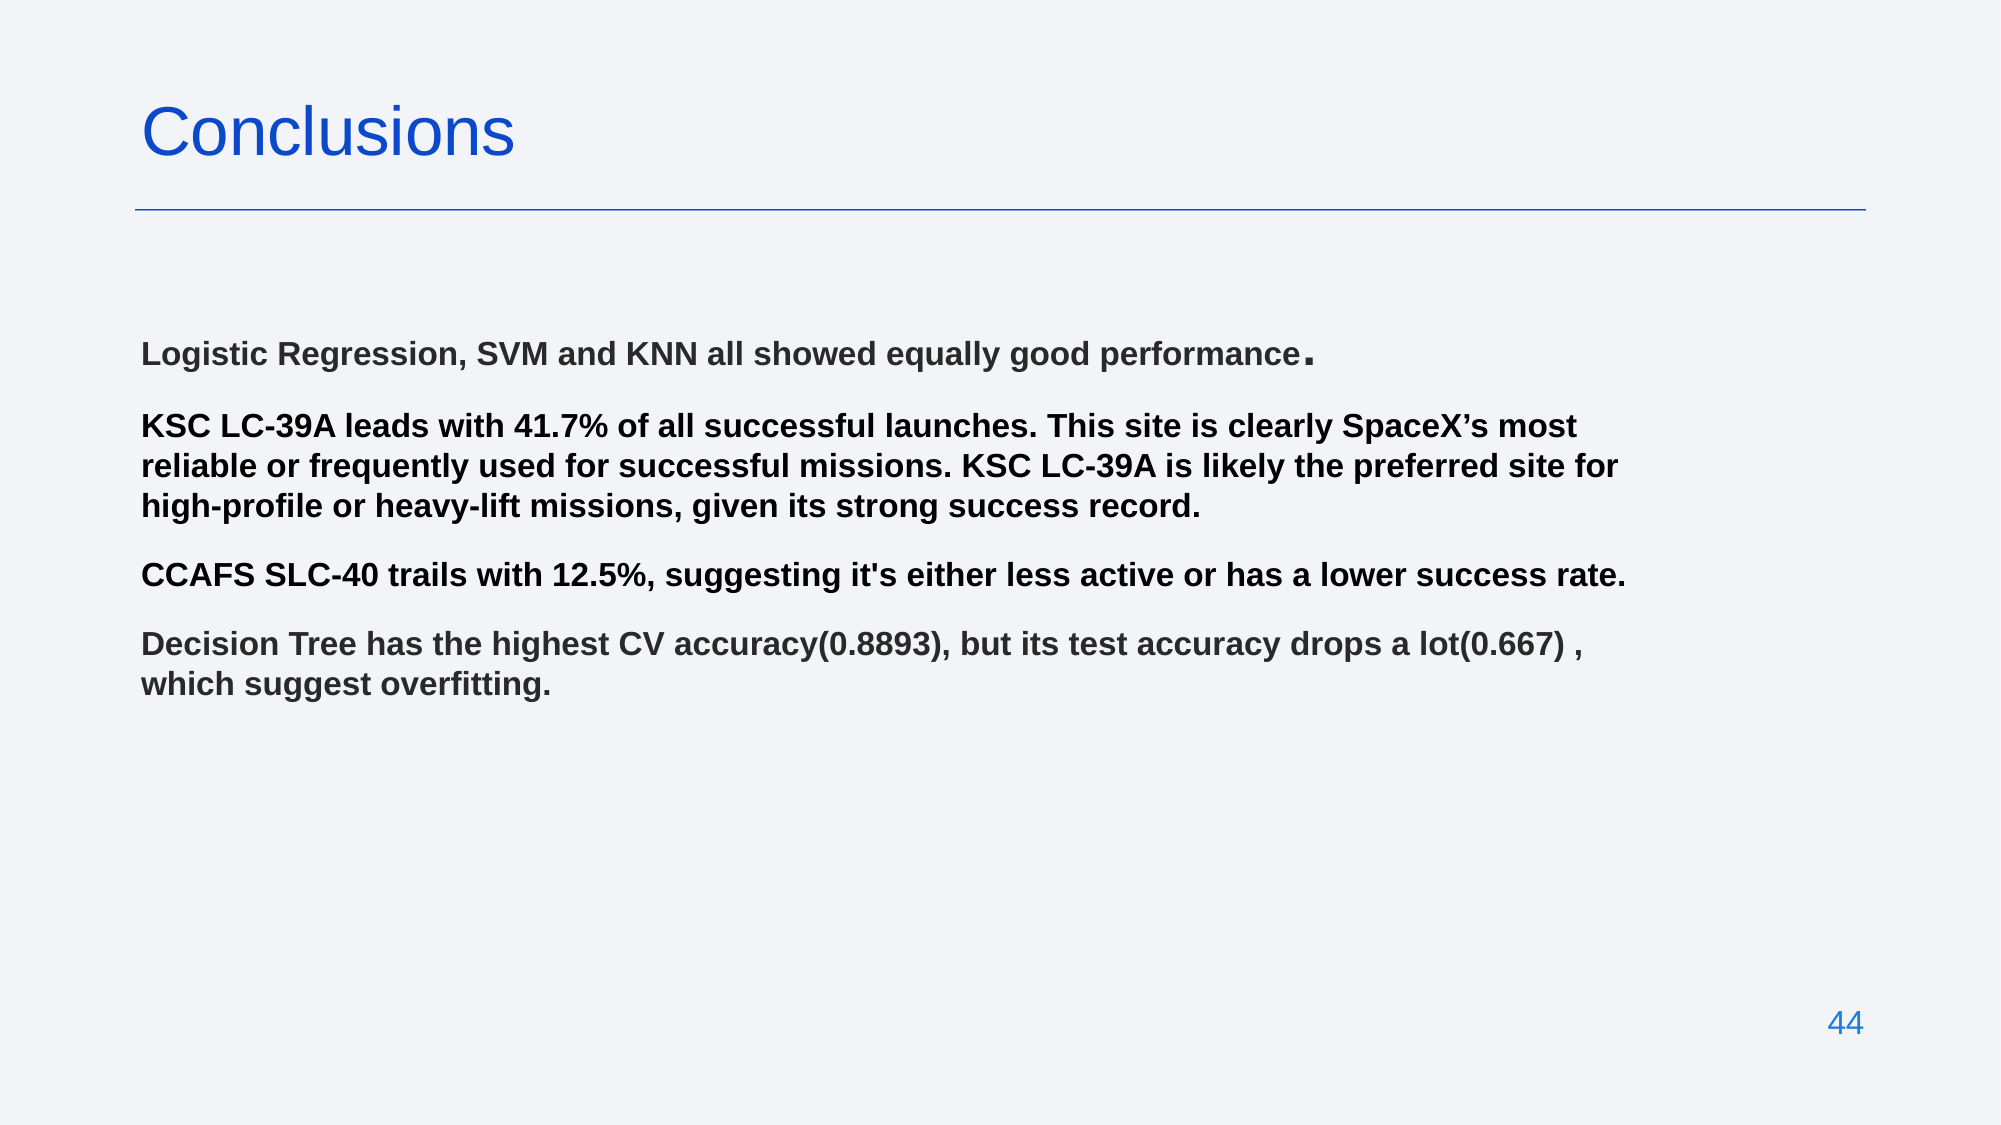

Conclusions
Logistic Regression, SVM and KNN all showed equally good performance.
KSC LC-39A leads with 41.7% of all successful launches. This site is clearly SpaceX’s most reliable or frequently used for successful missions. KSC LC-39A is likely the preferred site for high-profile or heavy-lift missions, given its strong success record.
CCAFS SLC-40 trails with 12.5%, suggesting it's either less active or has a lower success rate.
Decision Tree has the highest CV accuracy(0.8893), but its test accuracy drops a lot(0.667) , which suggest overfitting.

44